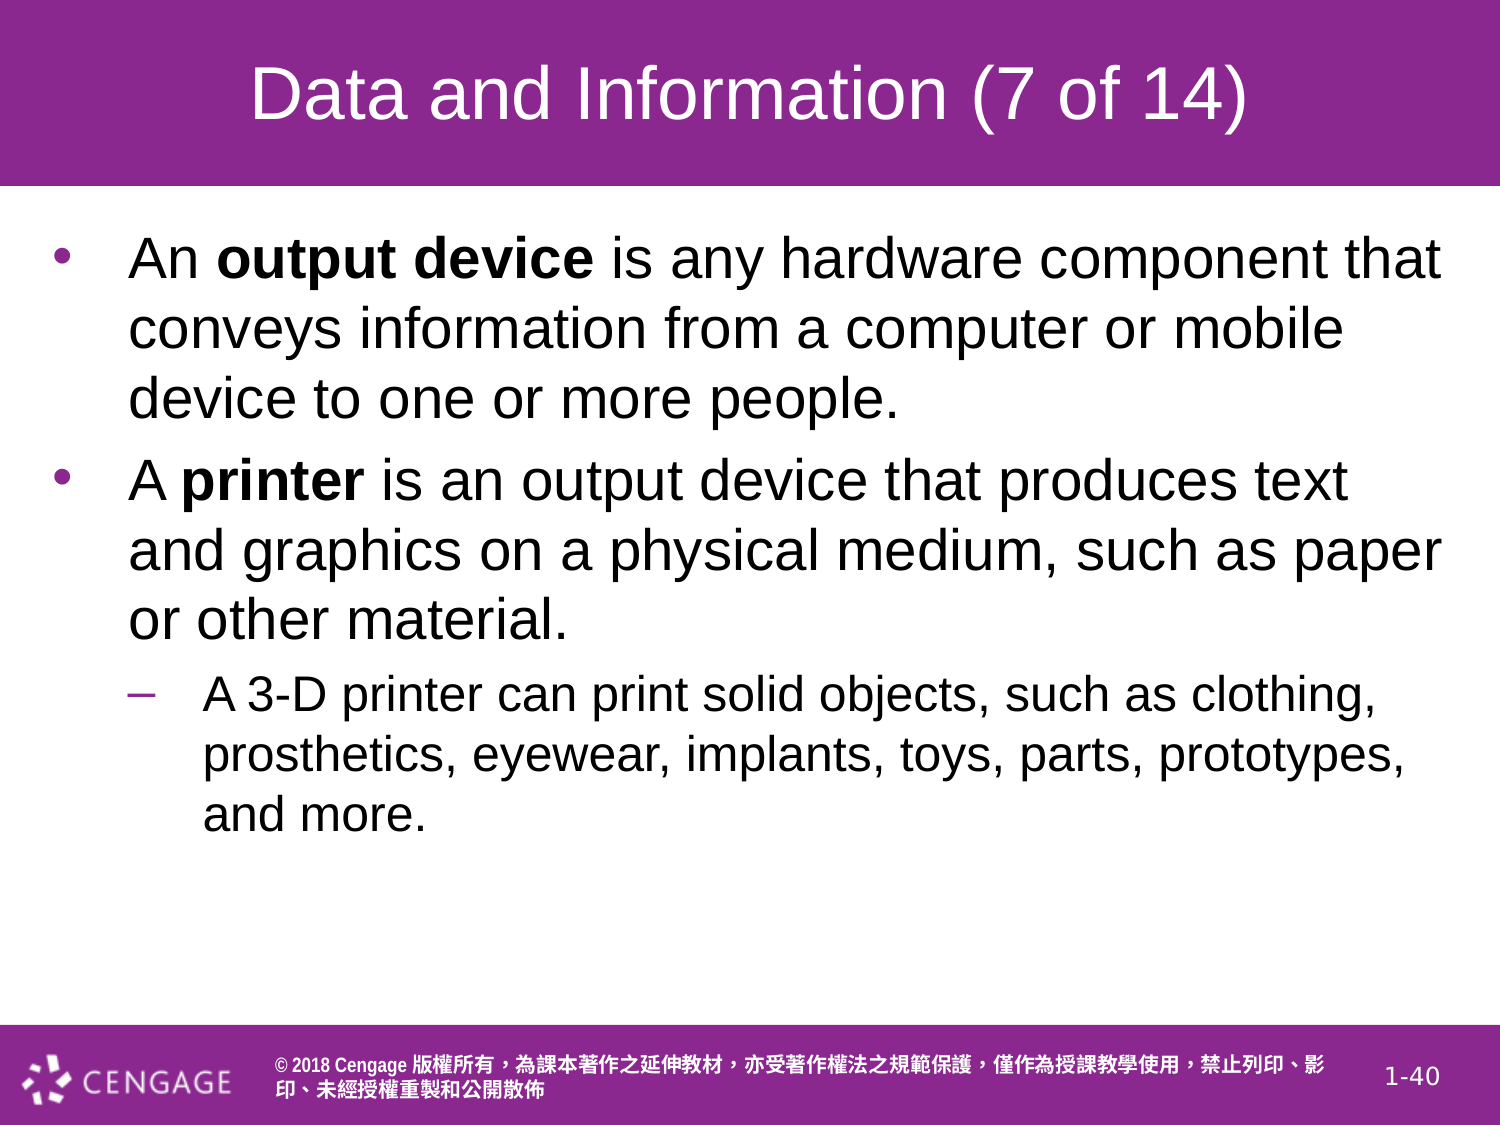

# Data and Information (7 of 14)
An output device is any hardware component that conveys information from a computer or mobile device to one or more people.
A printer is an output device that produces text and graphics on a physical medium, such as paper or other material.
A 3-D printer can print solid objects, such as clothing, prosthetics, eyewear, implants, toys, parts, prototypes, and more.